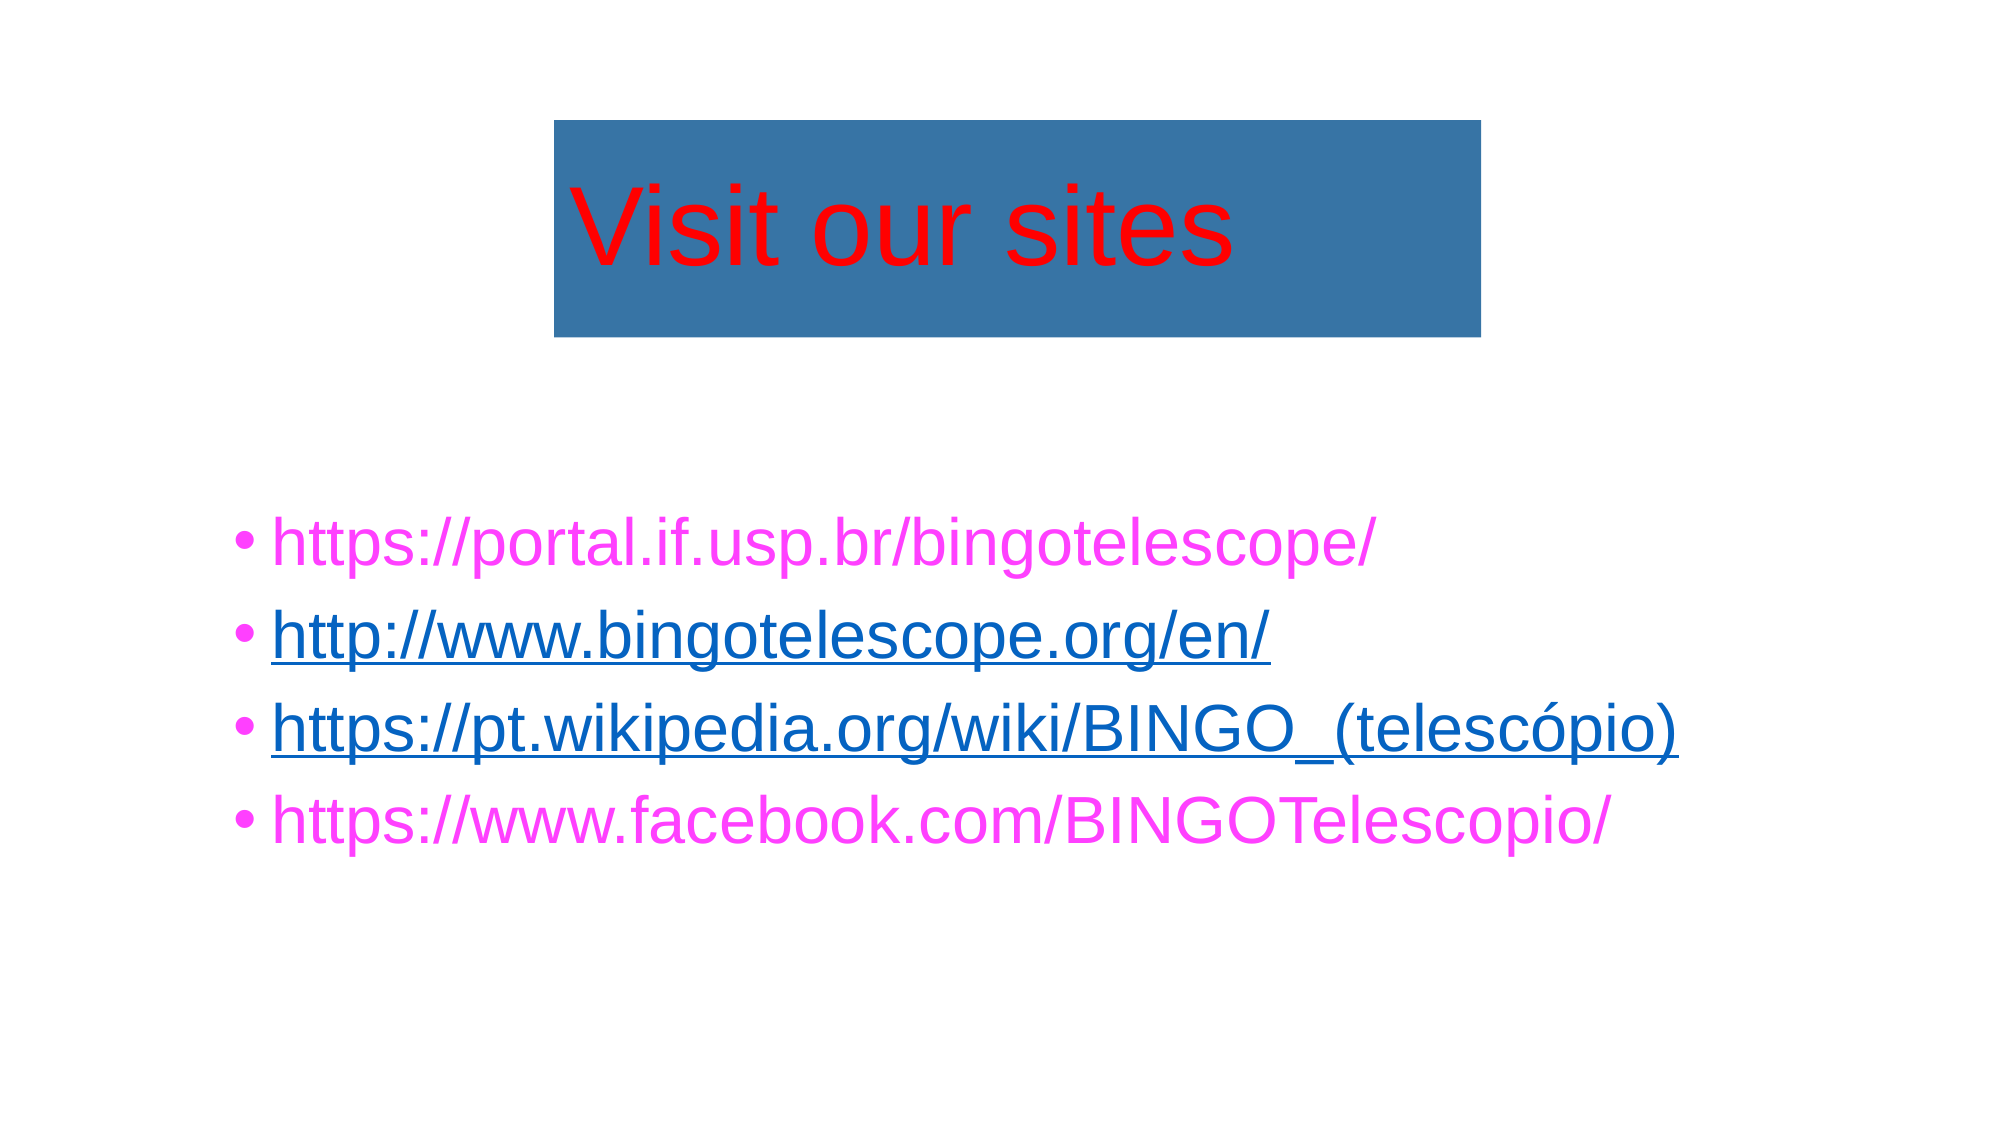

# Visit our sites
https://portal.if.usp.br/bingotelescope/
http://www.bingotelescope.org/en/
https://pt.wikipedia.org/wiki/BINGO_(telescópio)
https://www.facebook.com/BINGOTelescopio/